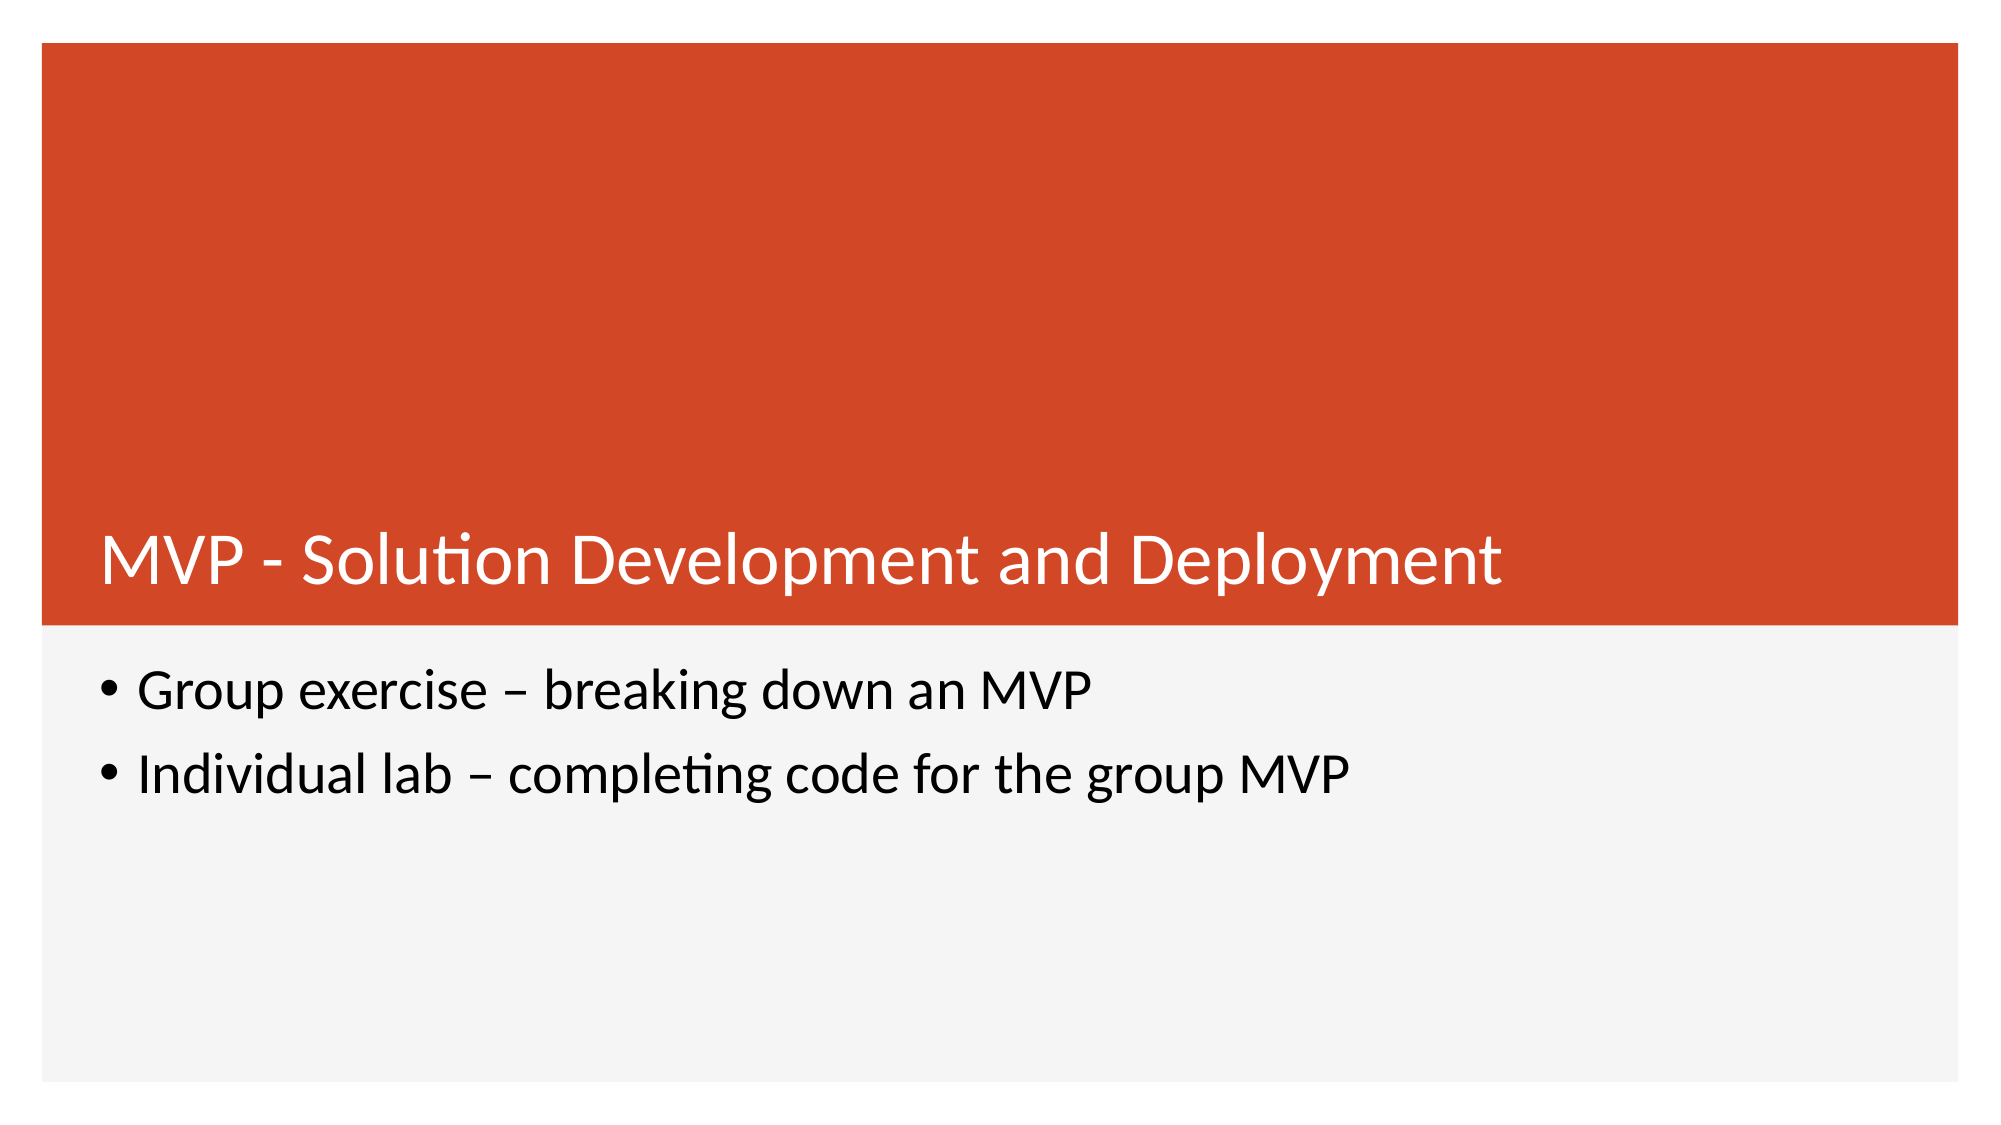

MVP - Solution Development and Deployment
Group exercise – breaking down an MVP
Individual lab – completing code for the group MVP